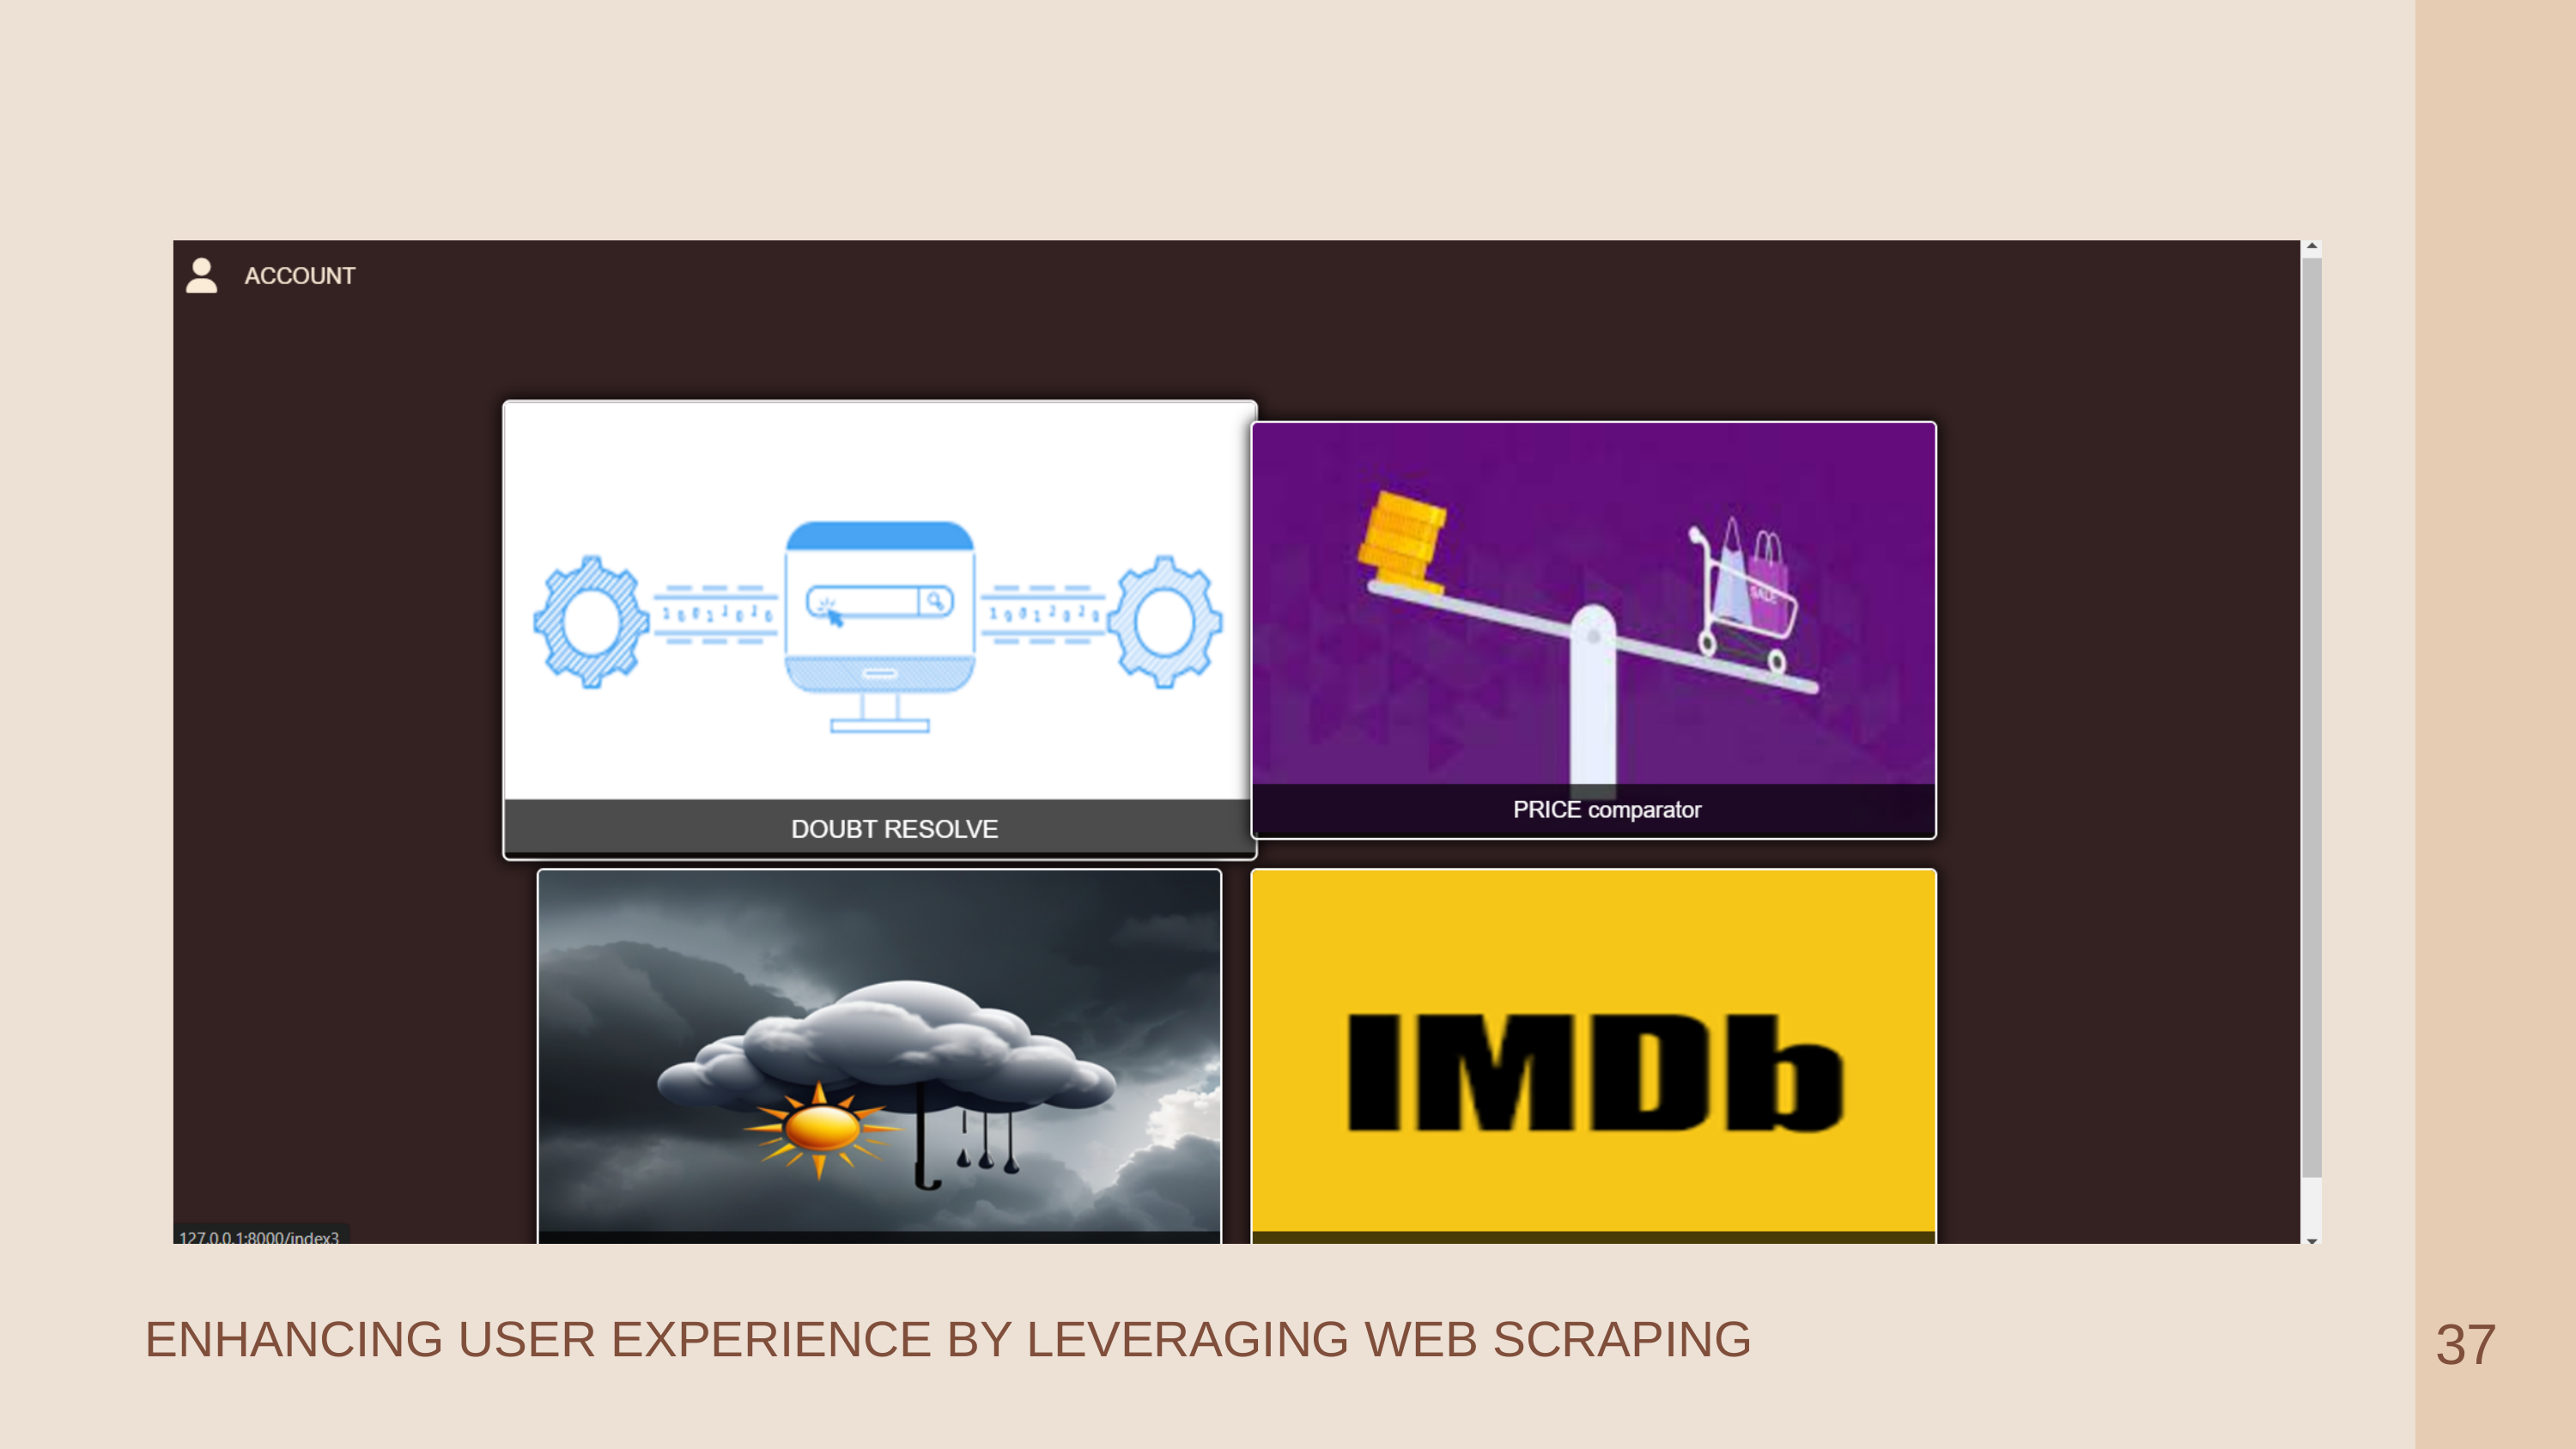

37
ENHANCING USER EXPERIENCE BY LEVERAGING WEB SCRAPING